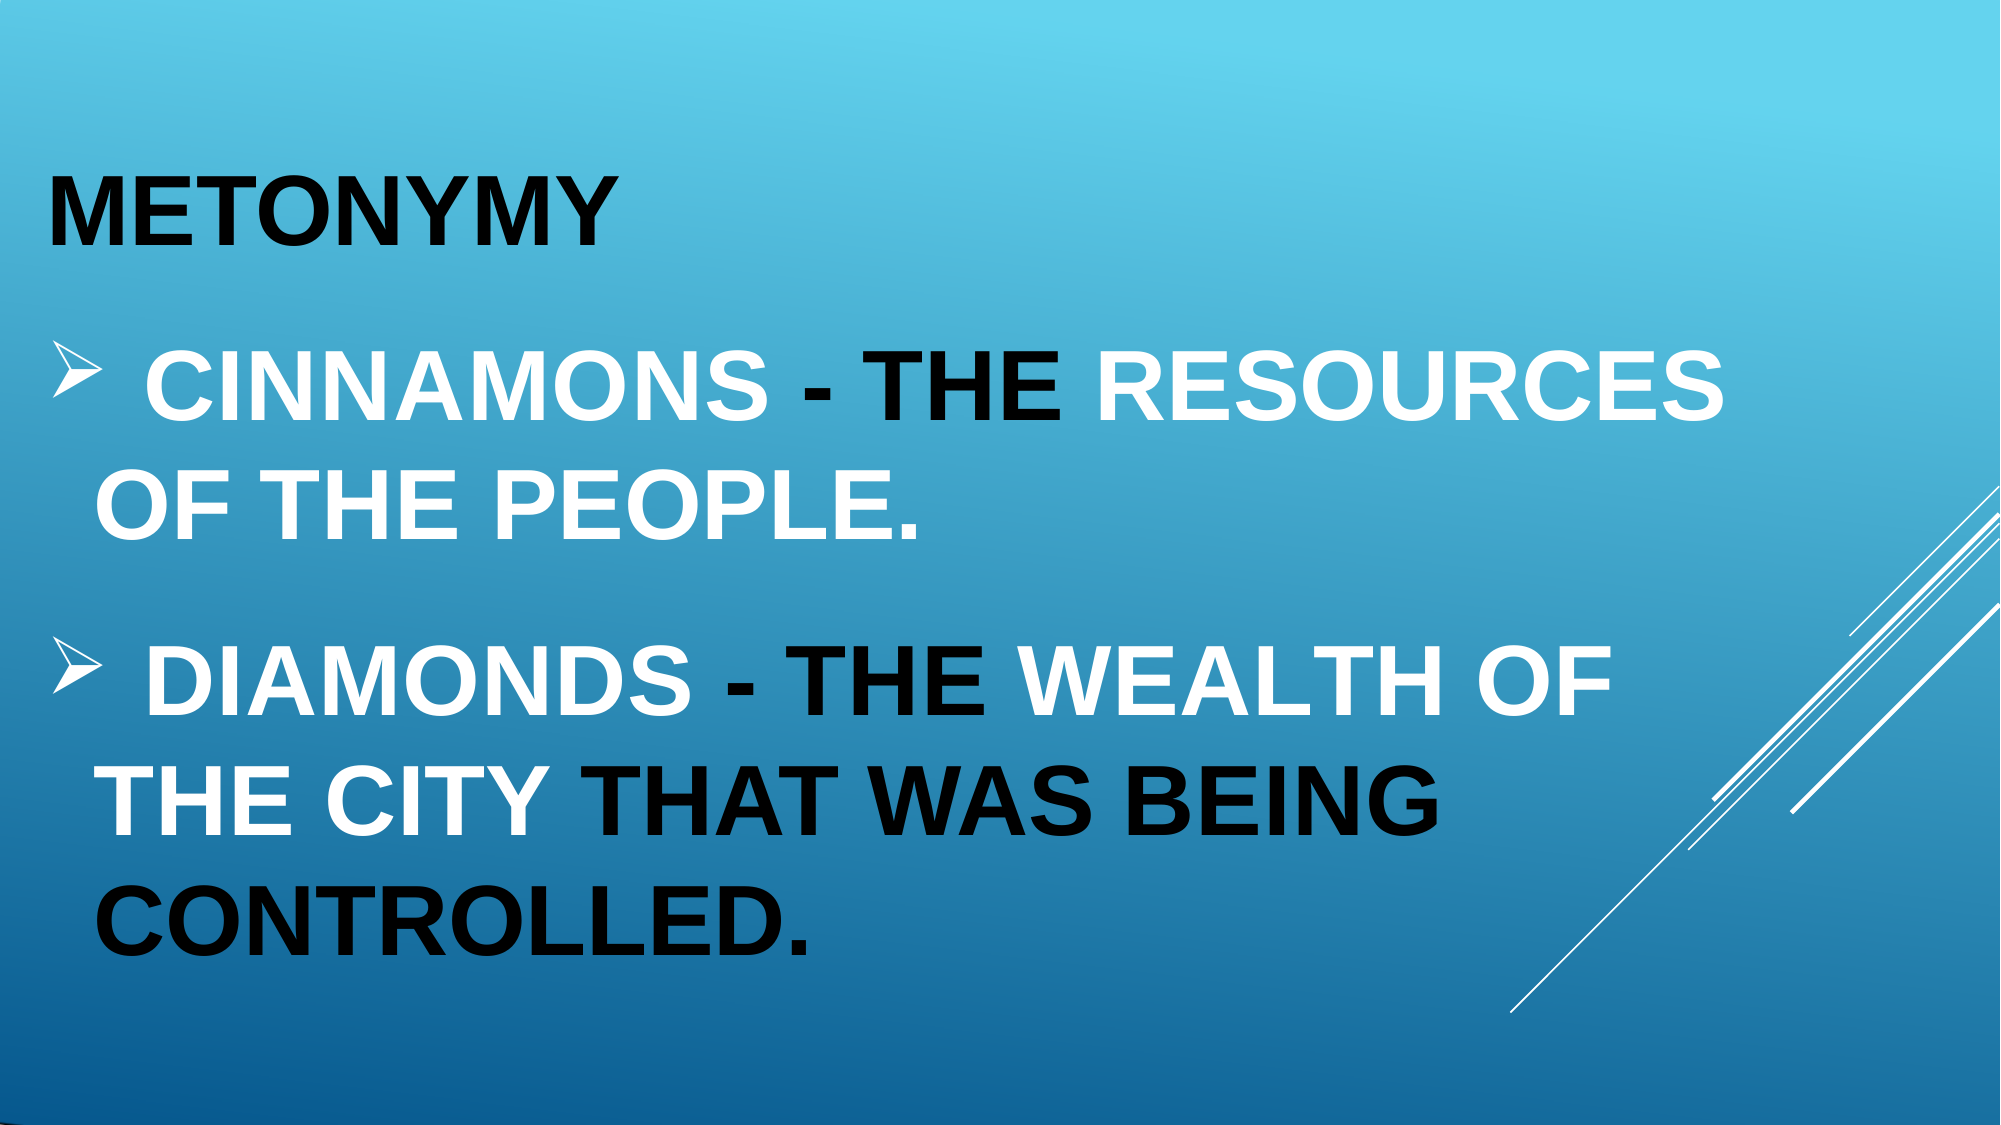

METONYMY
	CINNAMONS - THE RESOURCES OF THE PEOPLE.
	DIAMONDS - THE WEALTH OF THE CITY THAT WAS BEING CONTROLLED.